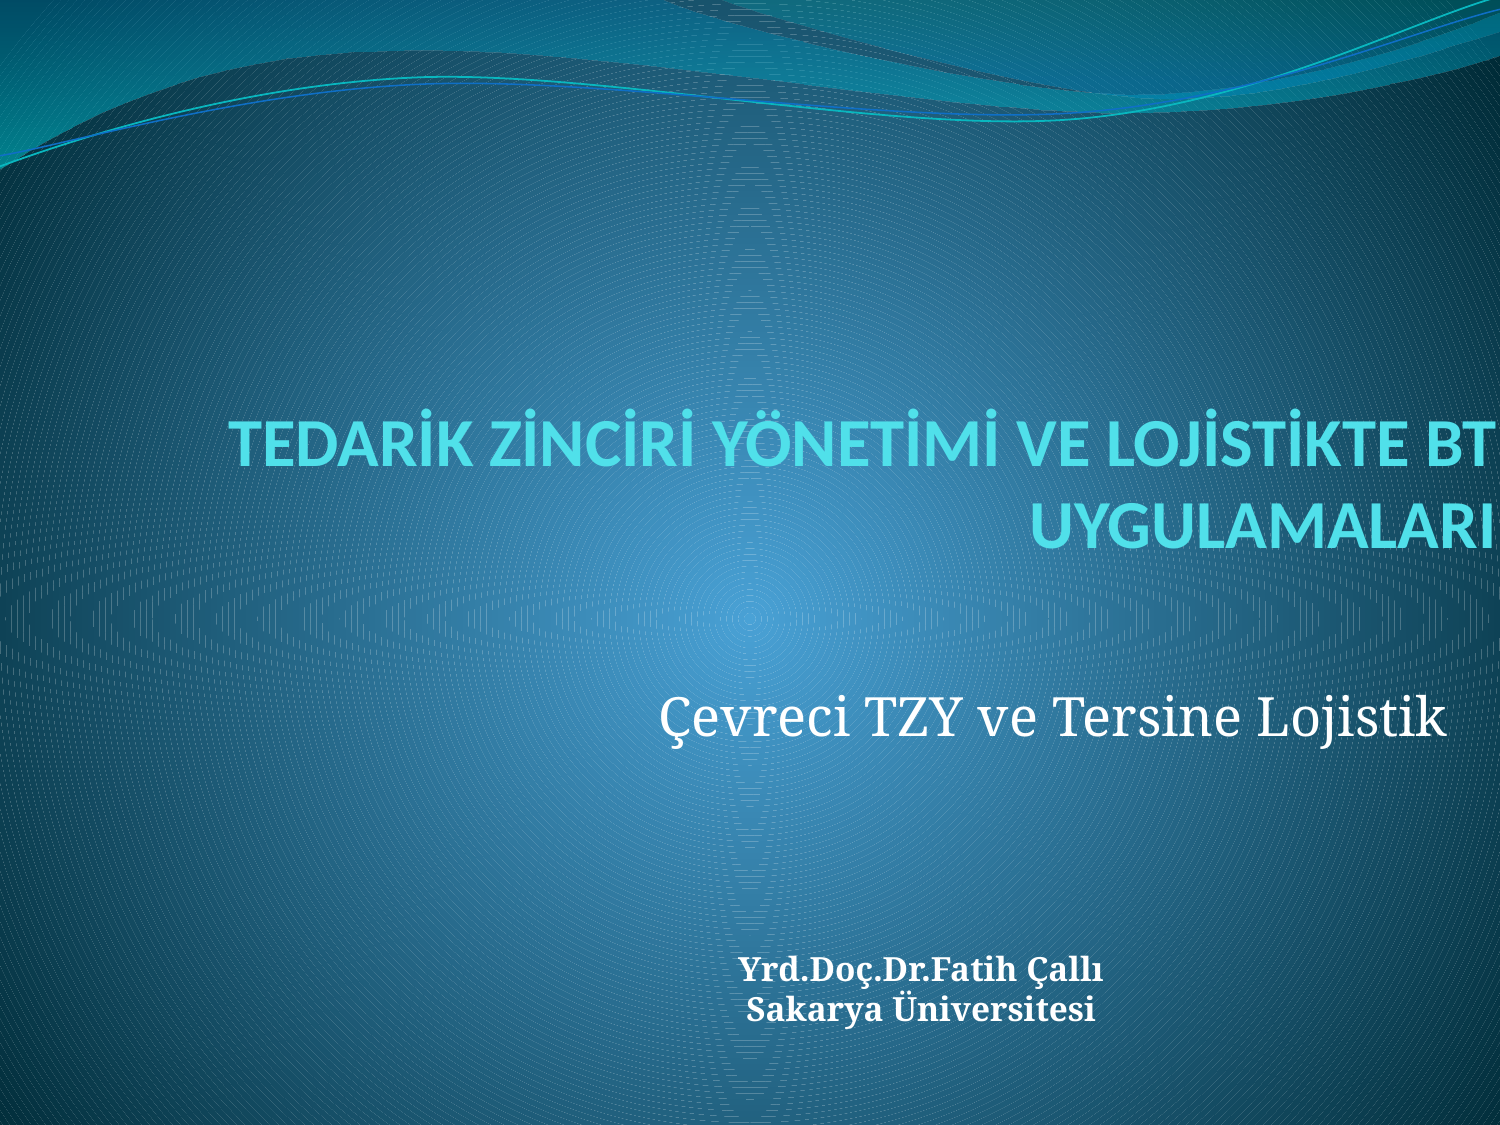

# TEDARİK ZİNCİRİ YÖNETİMİ VE LOJİSTİKTE BT UYGULAMALARI
Çevreci TZY ve Tersine Lojistik
Yrd.Doç.Dr.Fatih Çallı
Sakarya Üniversitesi